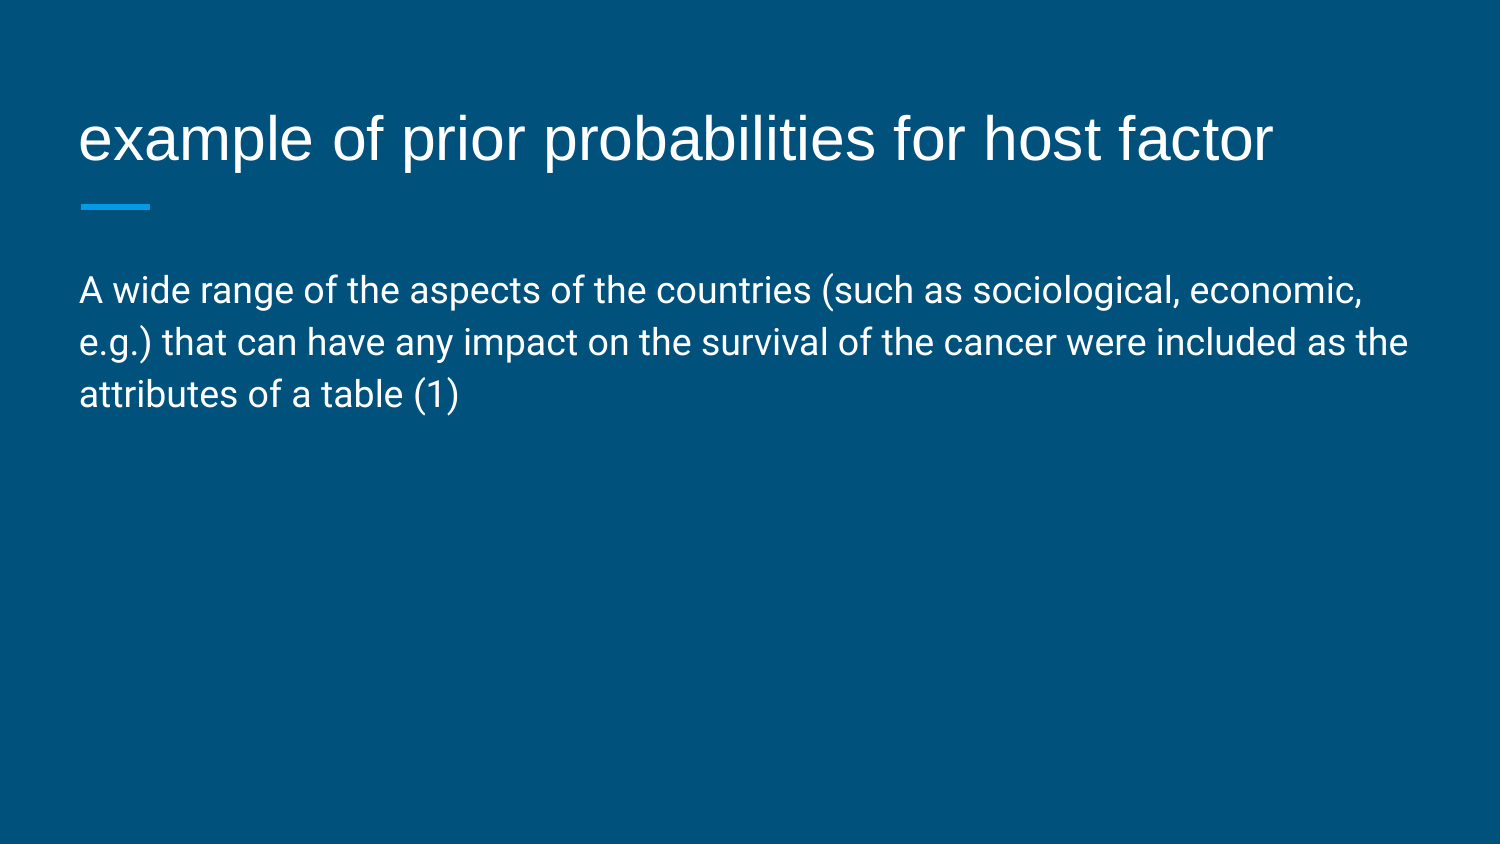

# example of prior probabilities for host factor
A wide range of the aspects of the countries (such as sociological, economic, e.g.) that can have any impact on the survival of the cancer were included as the attributes of a table (1)